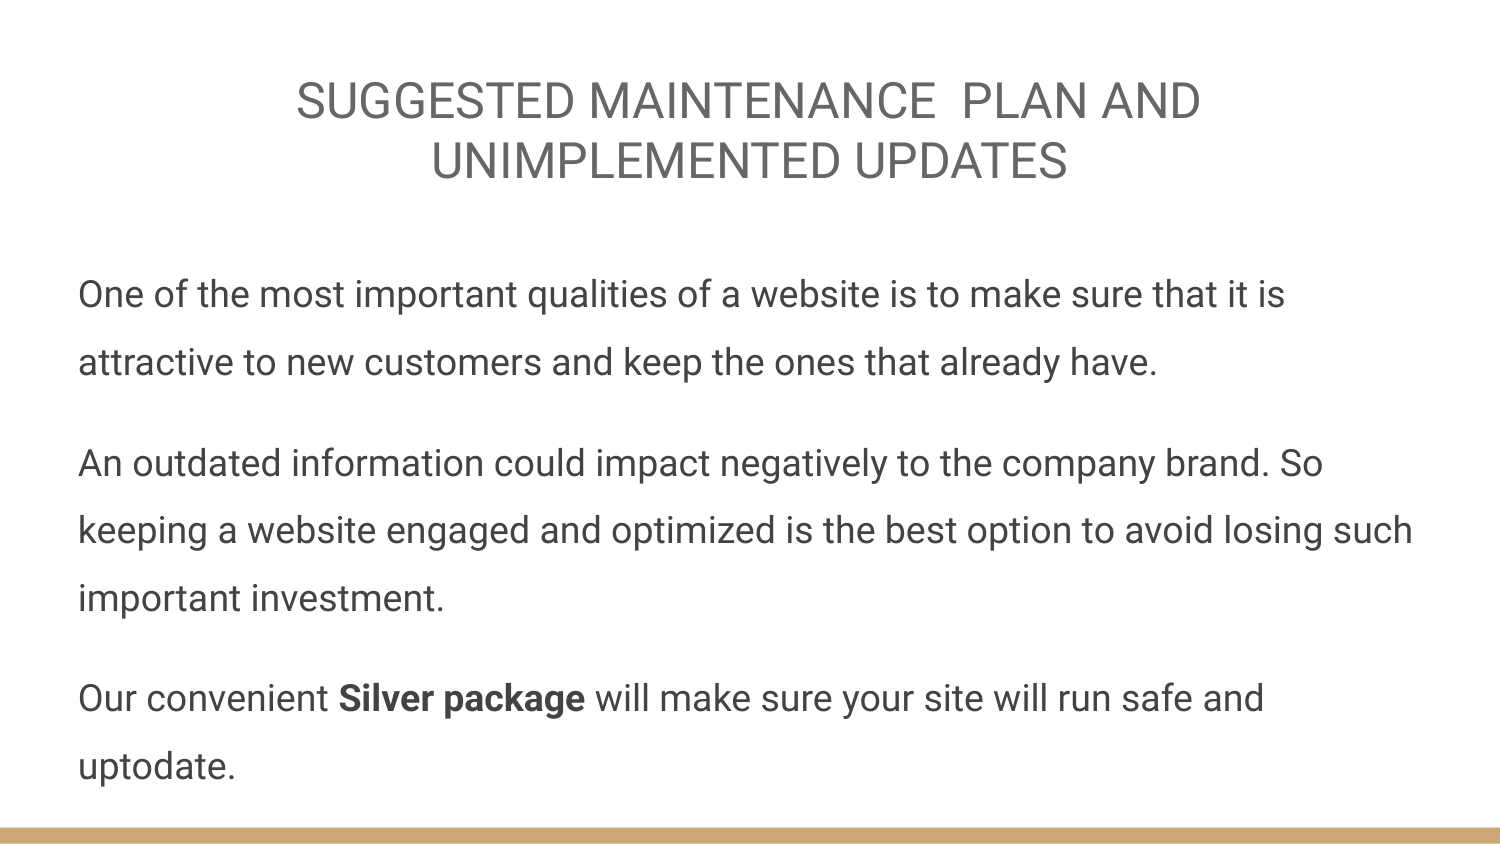

# SUGGESTED MAINTENANCE  PLAN AND UNIMPLEMENTED UPDATES
One of the most important qualities of a website is to make sure that it is attractive to new customers and keep the ones that already have.
An outdated information could impact negatively to the company brand. So keeping a website engaged and optimized is the best option to avoid losing such important investment.
Our convenient Silver package will make sure your site will run safe and uptodate.